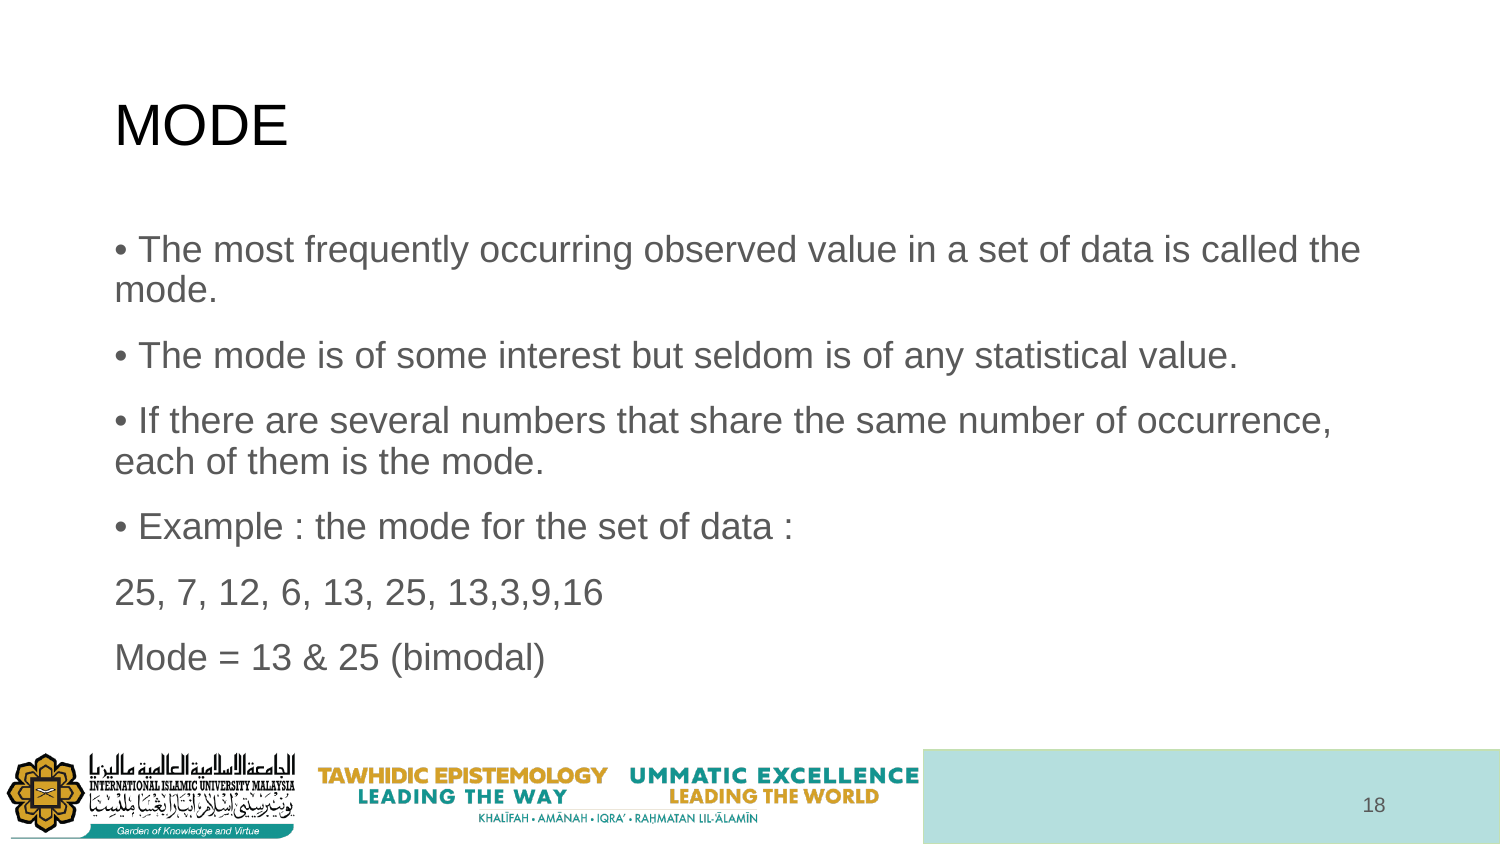

# MODE
• The most frequently occurring observed value in a set of data is called the mode.
• The mode is of some interest but seldom is of any statistical value.
• If there are several numbers that share the same number of occurrence, each of them is the mode.
• Example : the mode for the set of data :
25, 7, 12, 6, 13, 25, 13,3,9,16
Mode = 13 & 25 (bimodal)
18